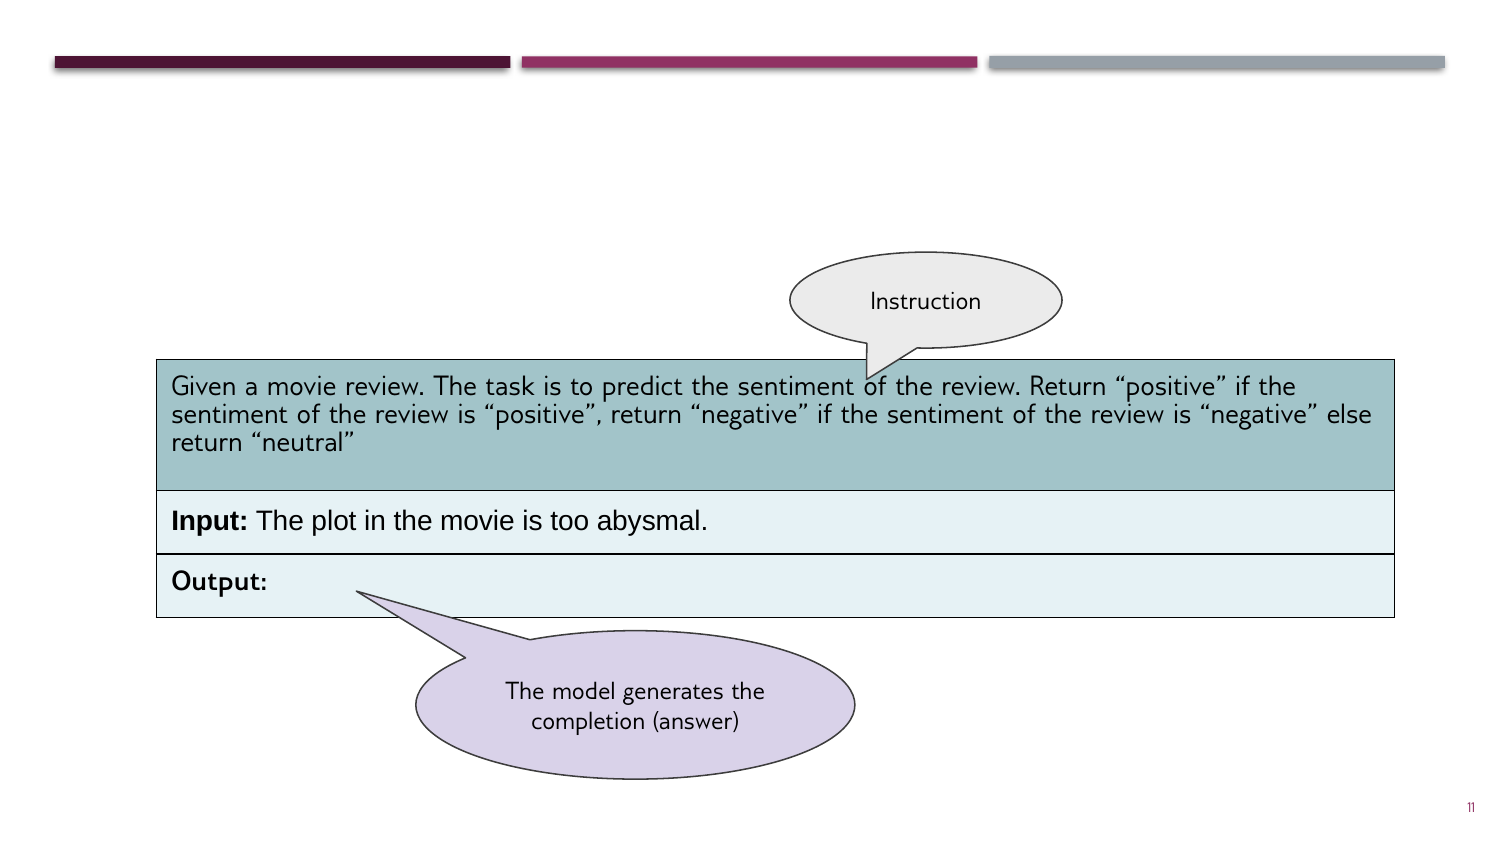

# Zero-Shot Setting
Instruction
| Given a movie review. The task is to predict the sentiment of the review. Return “positive” if the sentiment of the review is “positive”, return “negative” if the sentiment of the review is “negative” else return “neutral” |
| --- |
| Input: The plot in the movie is too abysmal. |
| Output: |
The model generates the completion (answer)
11